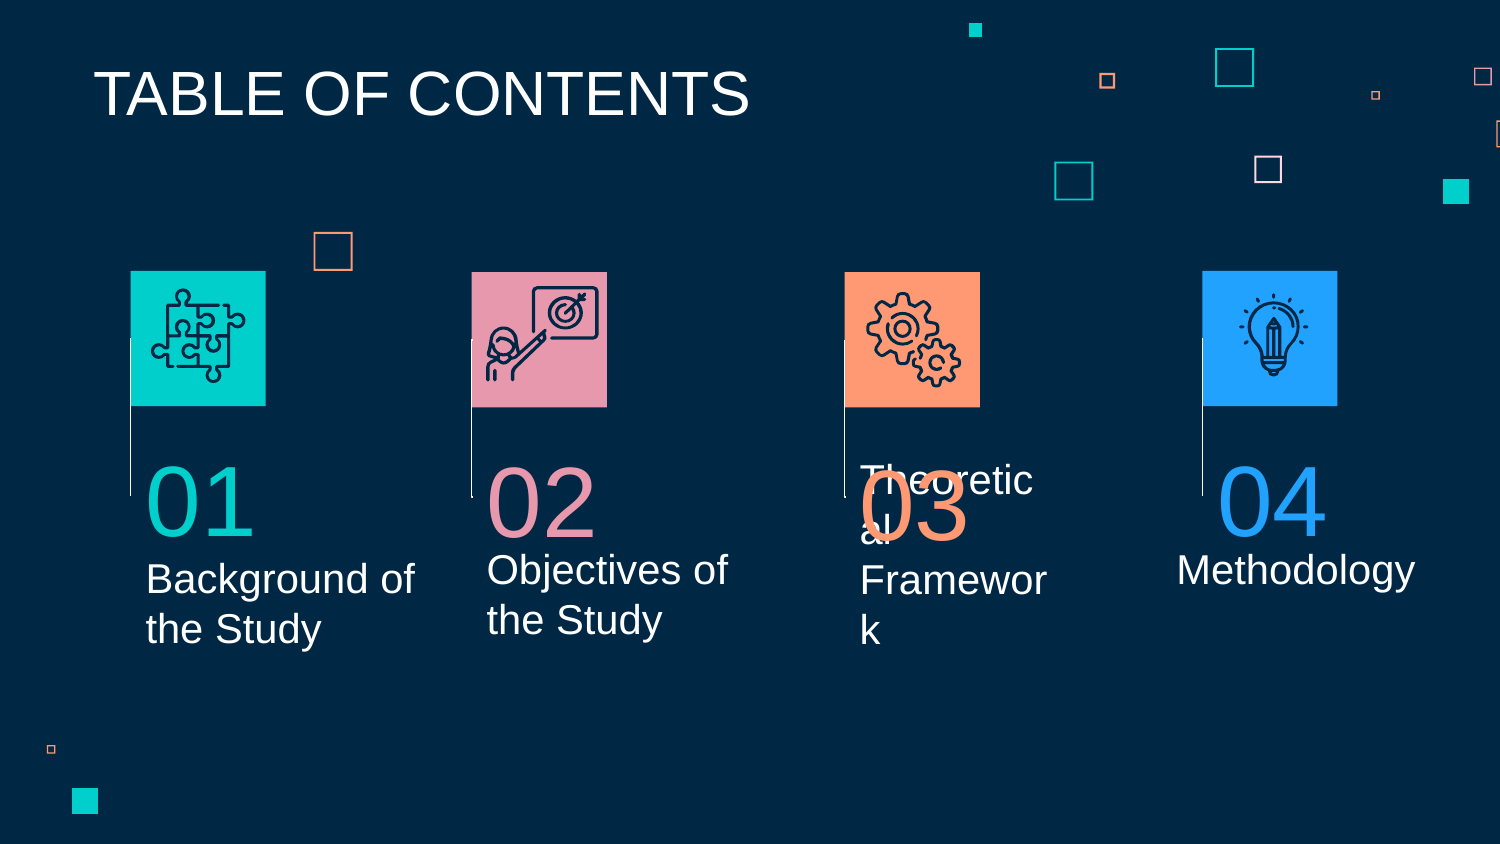

TABLE OF CONTENTS

04
01
02
03
Objectives of the Study
Methodology
# Background of the Study
Theoretical Framework